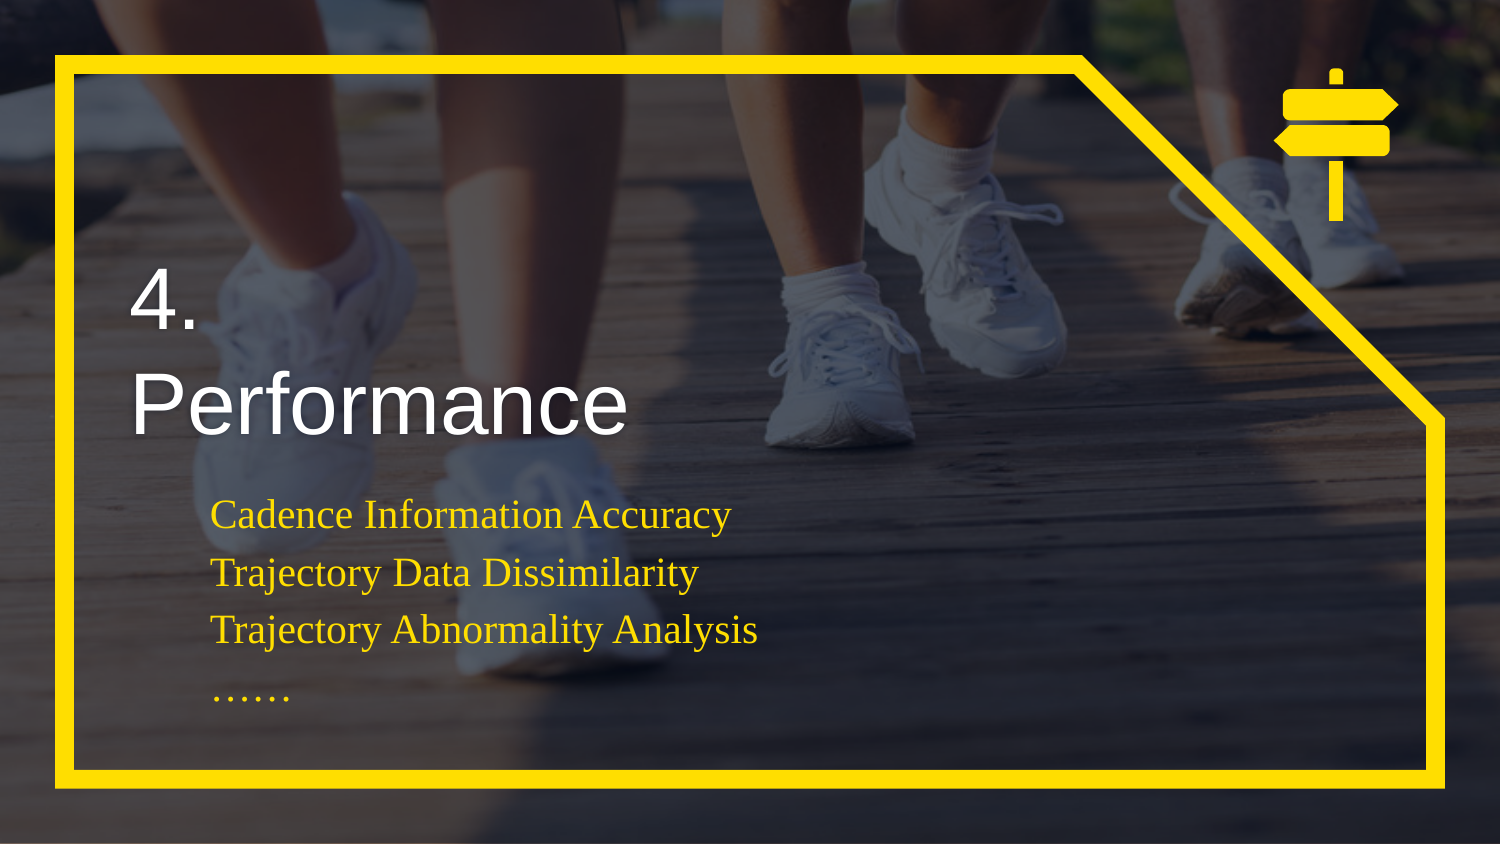

# 4. Performance
Cadence Information Accuracy
Trajectory Data Dissimilarity
Trajectory Abnormality Analysis
……